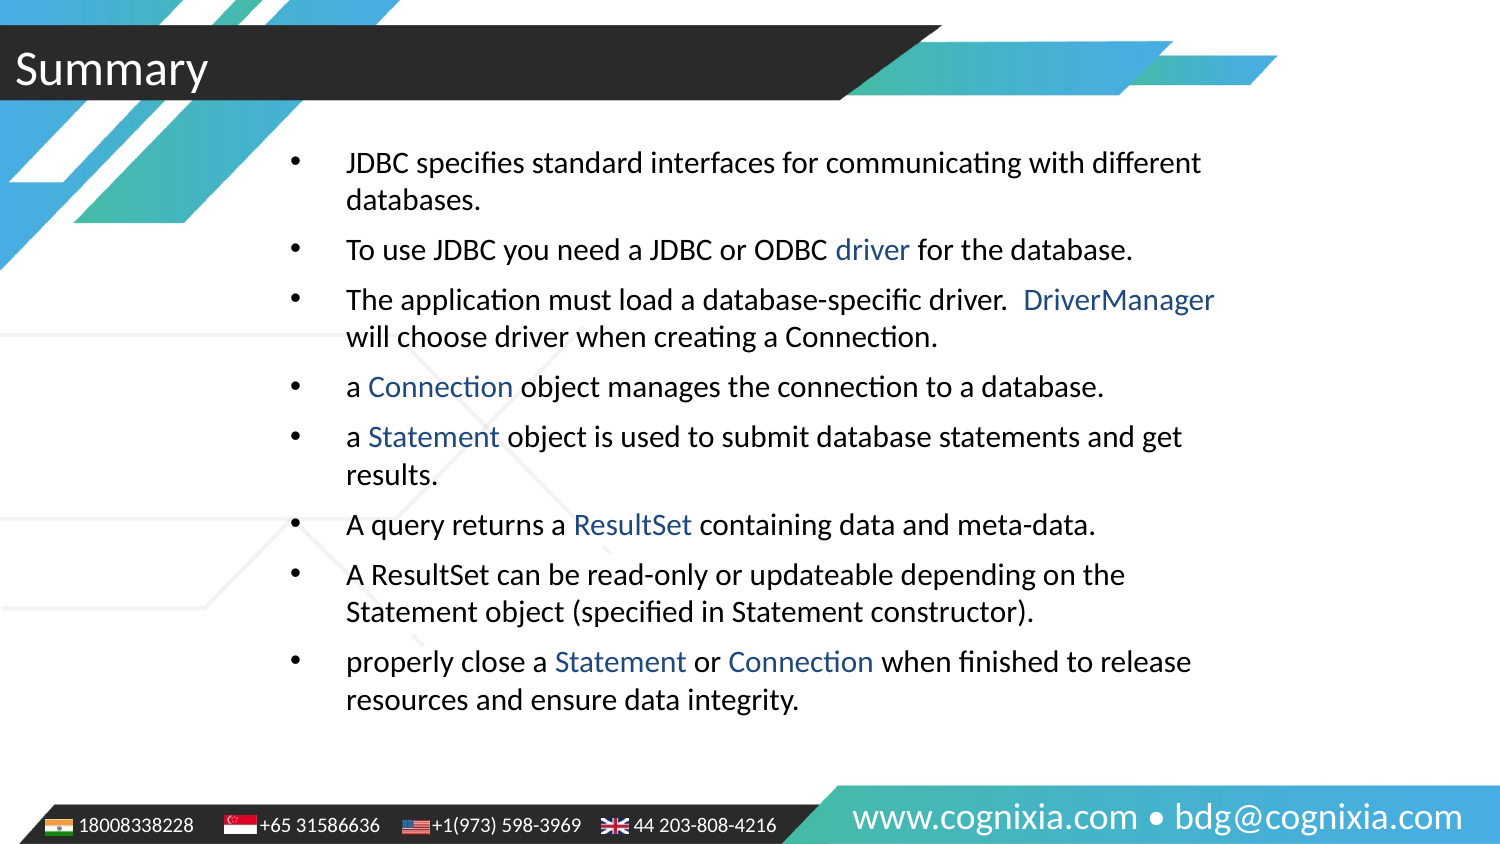

Summary
JDBC specifies standard interfaces for communicating with different databases.
To use JDBC you need a JDBC or ODBC driver for the database.
The application must load a database-specific driver.  DriverManager will choose driver when creating a Connection.
a Connection object manages the connection to a database.
a Statement object is used to submit database statements and get results.
A query returns a ResultSet containing data and meta-data.
A ResultSet can be read-only or updateable depending on the Statement object (specified in Statement constructor).
properly close a Statement or Connection when finished to release resources and ensure data integrity.